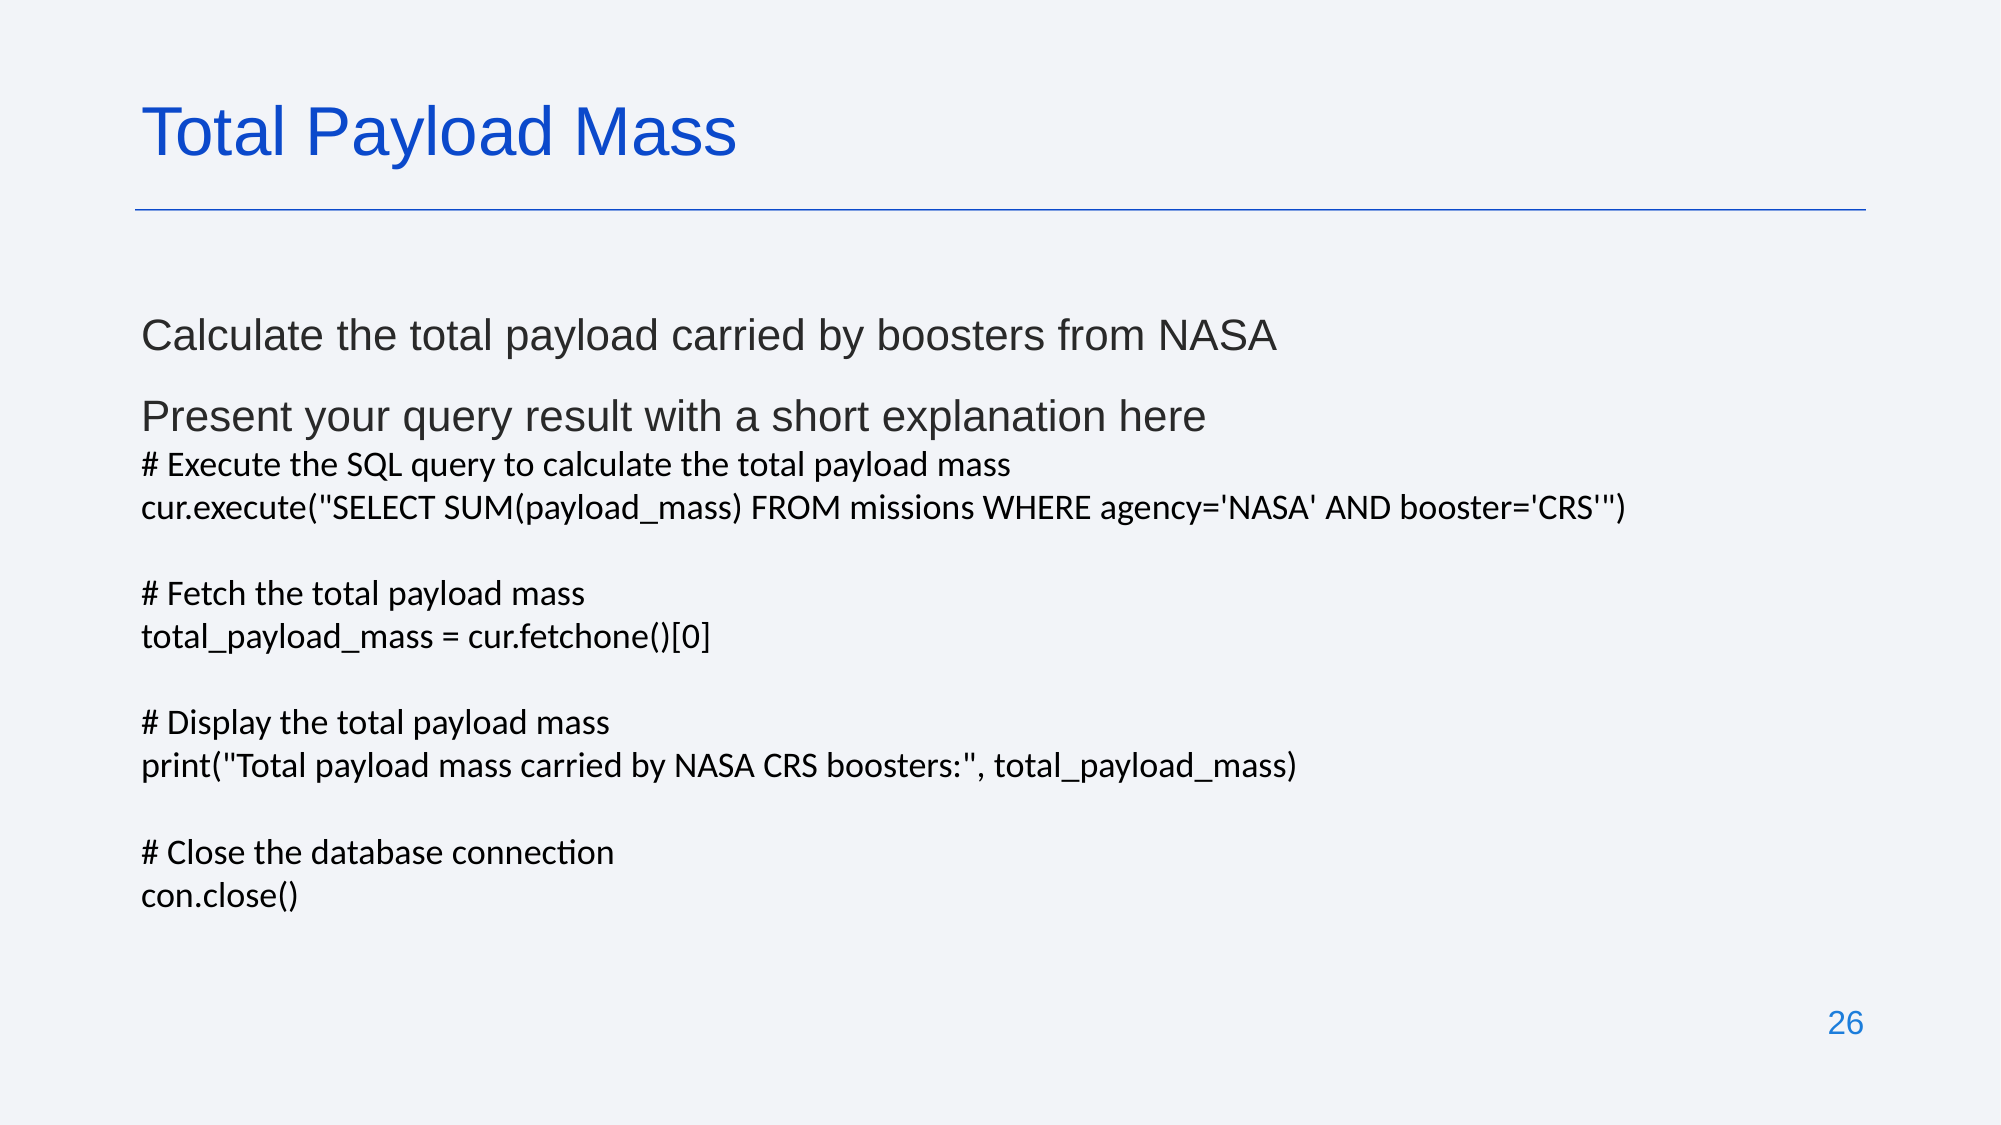

Total Payload Mass
Calculate the total payload carried by boosters from NASA
Present your query result with a short explanation here
# Execute the SQL query to calculate the total payload mass
cur.execute("SELECT SUM(payload_mass) FROM missions WHERE agency='NASA' AND booster='CRS'")
# Fetch the total payload mass
total_payload_mass = cur.fetchone()[0]
# Display the total payload mass
print("Total payload mass carried by NASA CRS boosters:", total_payload_mass)
# Close the database connection
con.close()

26